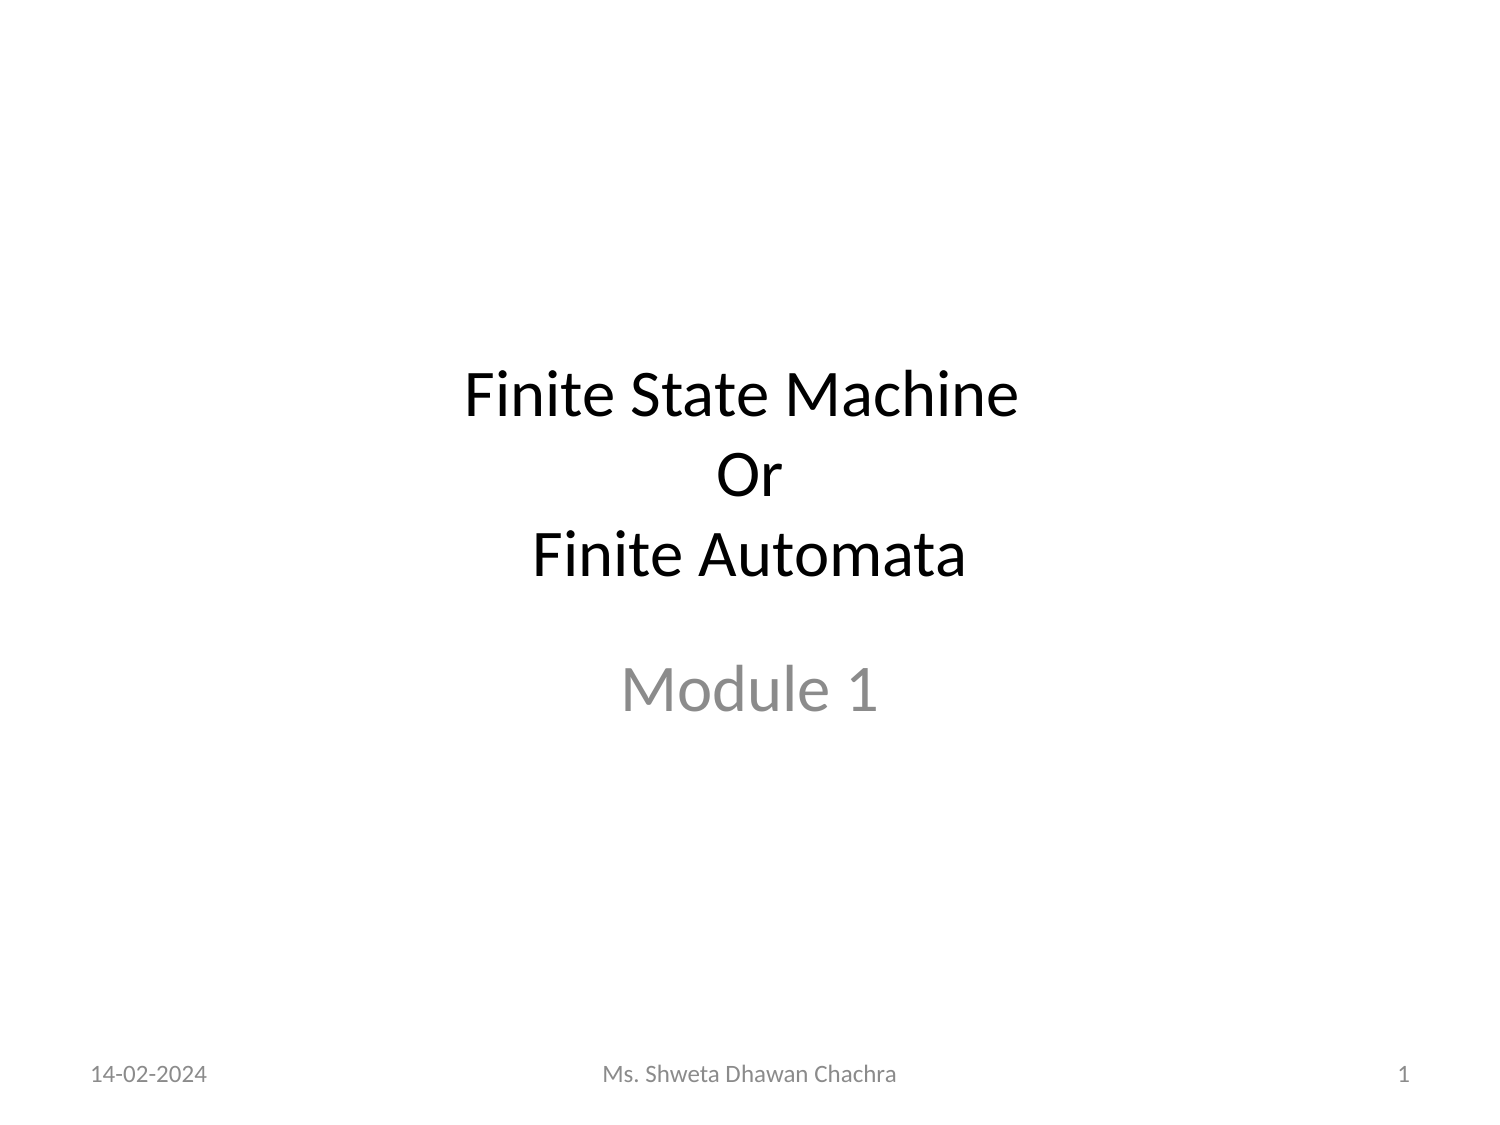

# Finite State Machine Or Finite Automata
Module 1
14-02-2024
Ms. Shweta Dhawan Chachra
1